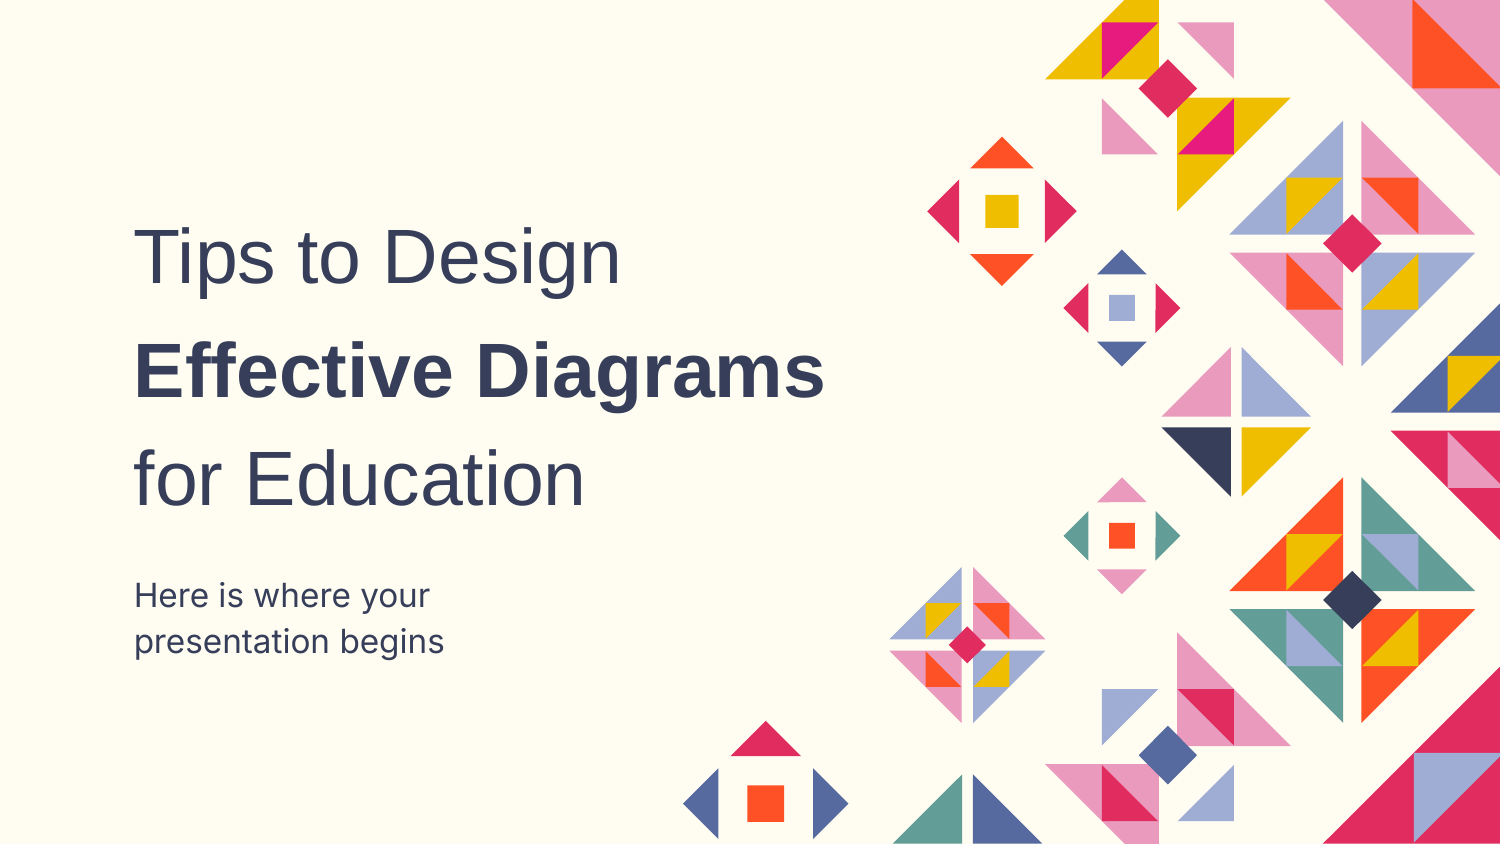

# Tips to Design Effective Diagrams for Education
Here is where your presentation begins